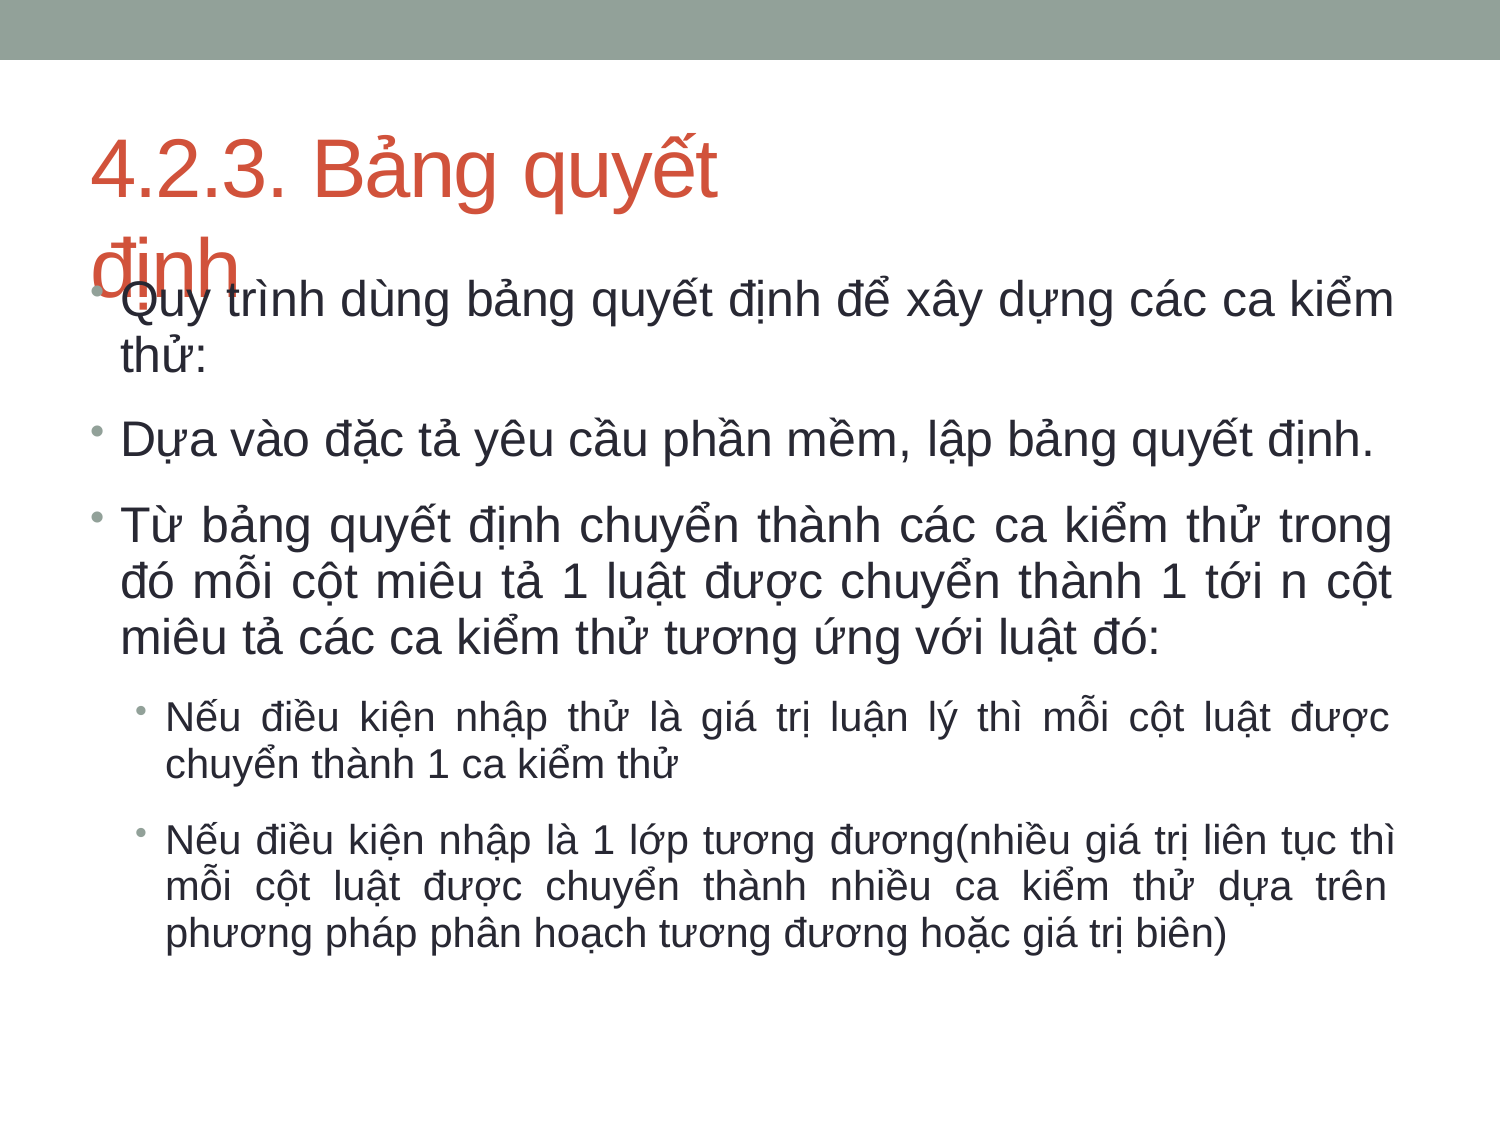

# 4.2.3. Bảng quyết định
Quy trình dùng bảng quyết định để xây dựng các ca kiểm  thử:
Dựa vào đặc tả yêu cầu phần mềm, lập bảng quyết định.
Từ bảng quyết định chuyển thành các ca kiểm thử trong  đó mỗi cột miêu tả 1 luật được chuyển thành 1 tới n cột  miêu tả các ca kiểm thử tương ứng với luật đó:
Nếu điều kiện nhập thử là giá trị luận lý thì mỗi cột luật được  chuyển thành 1 ca kiểm thử
Nếu điều kiện nhập là 1 lớp tương đương(nhiều giá trị liên tục thì  mỗi cột luật được chuyển thành nhiều ca kiểm thử dựa trên  phương pháp phân hoạch tương đương hoặc giá trị biên)